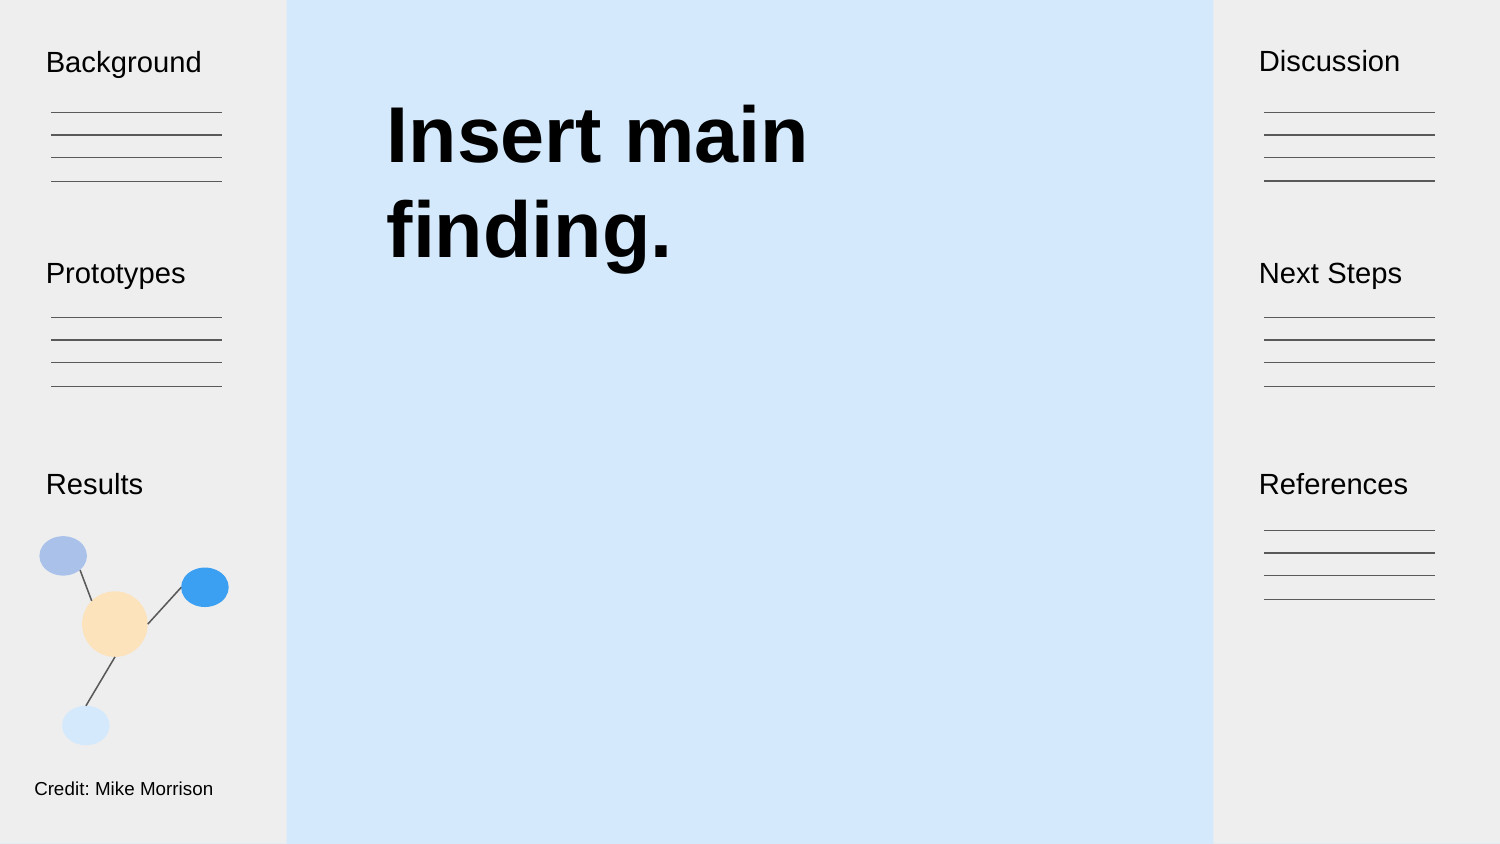

Discussion
Background
Insert main finding.
Next Steps
Prototypes
References
Results

Credit: Mike Morrison